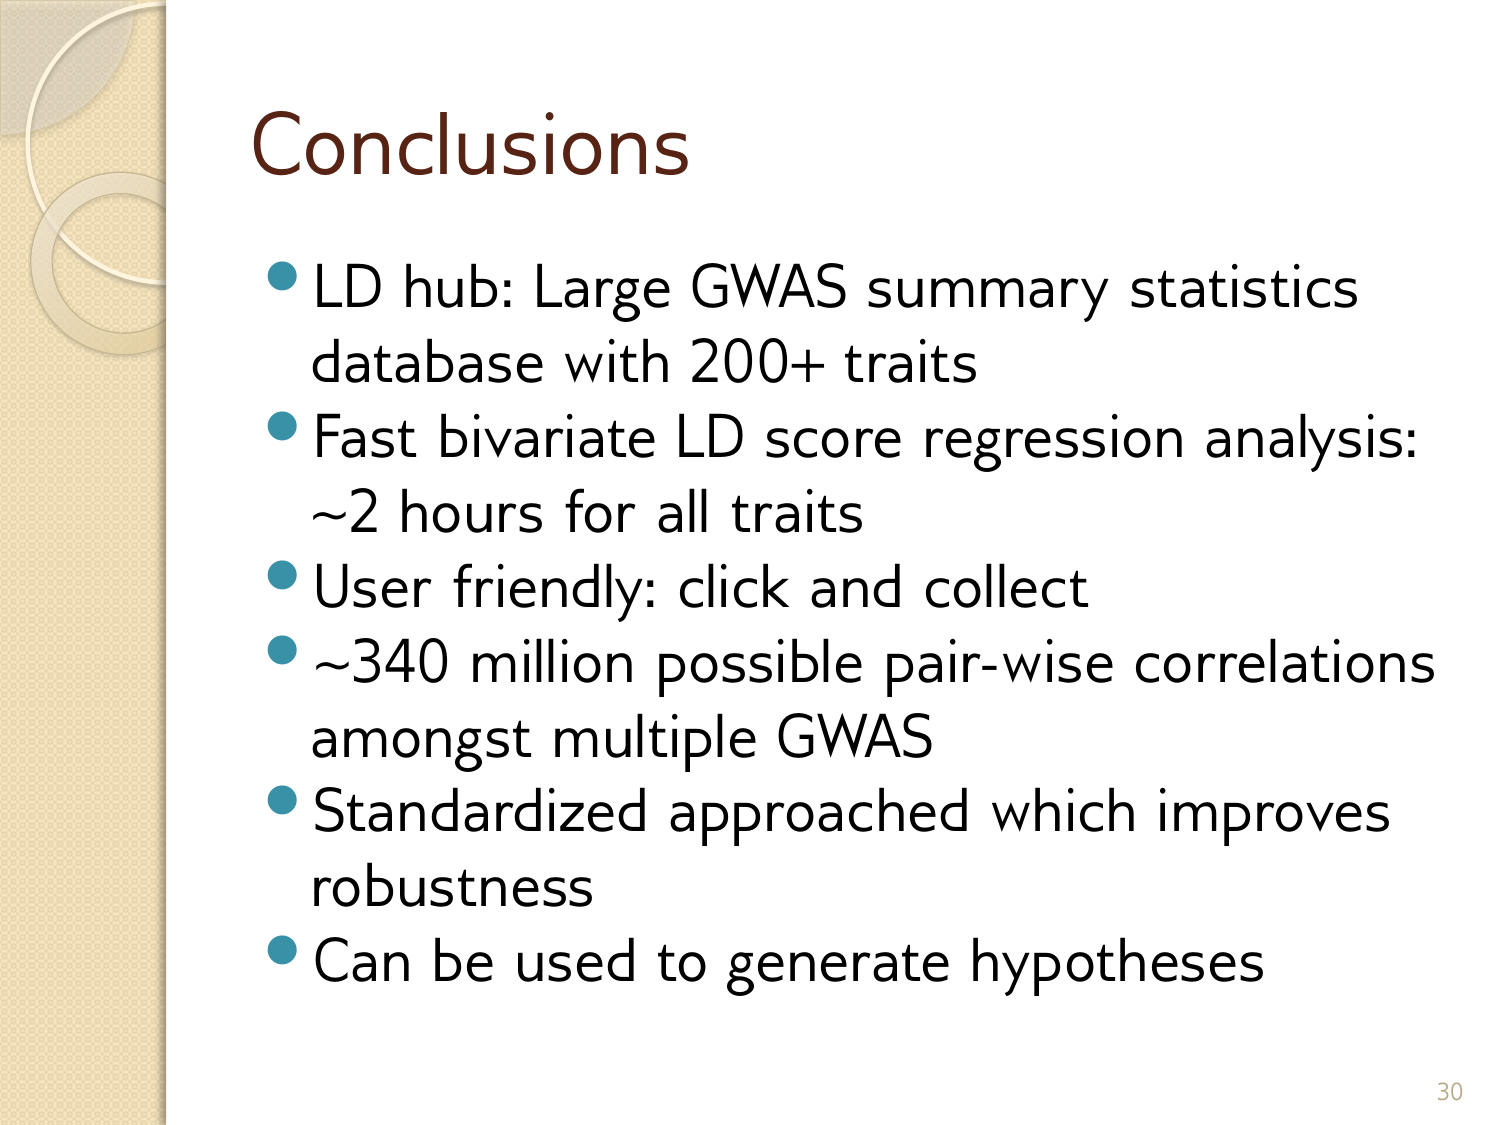

# Conclusions
LD hub: Large GWAS summary statistics database with 200+ traits
Fast bivariate LD score regression analysis: ~2 hours for all traits
User friendly: click and collect
~340 million possible pair-wise correlations amongst multiple GWAS
Standardized approached which improves robustness
Can be used to generate hypotheses
30